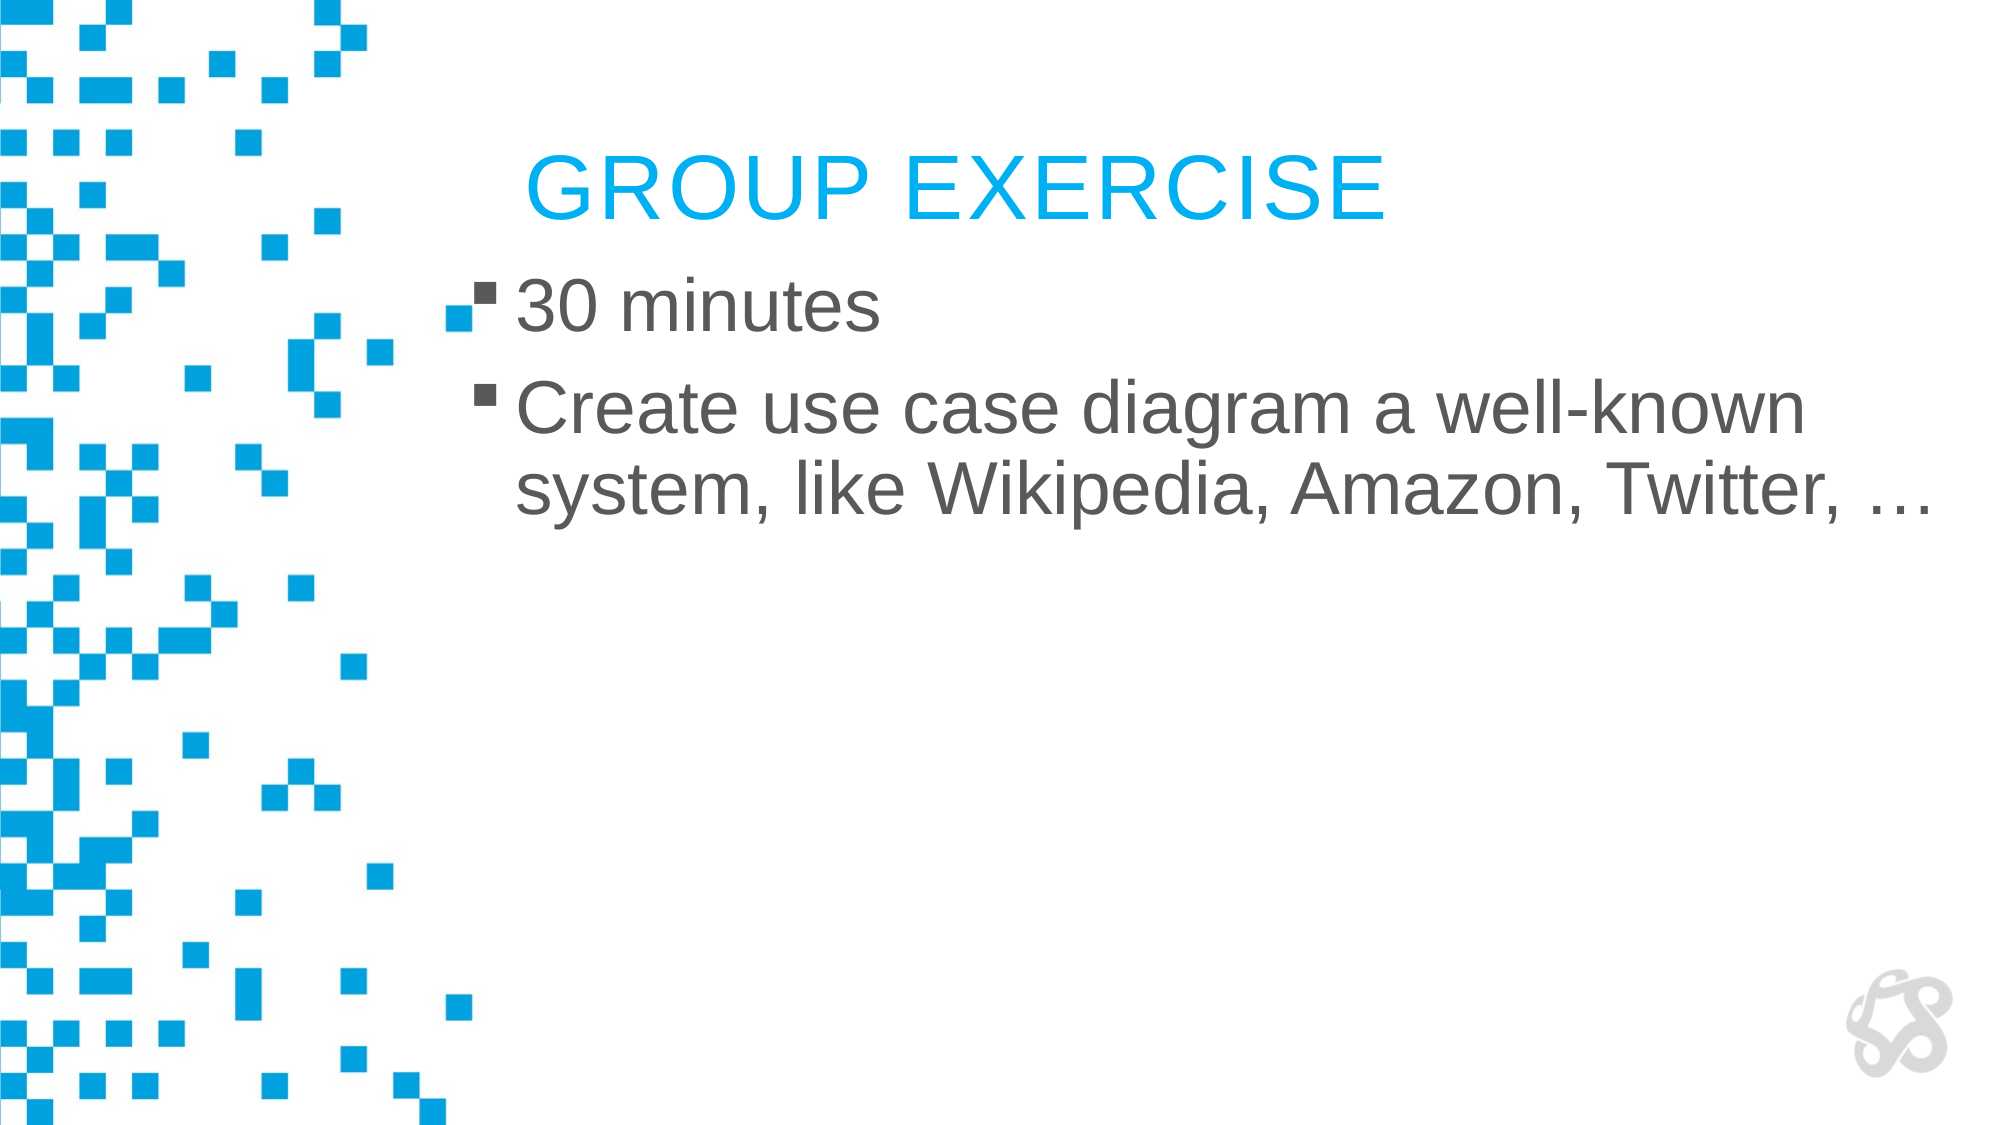

# Group Exercise
30 minutes
Create use case diagram a well-known system, like Wikipedia, Amazon, Twitter, …